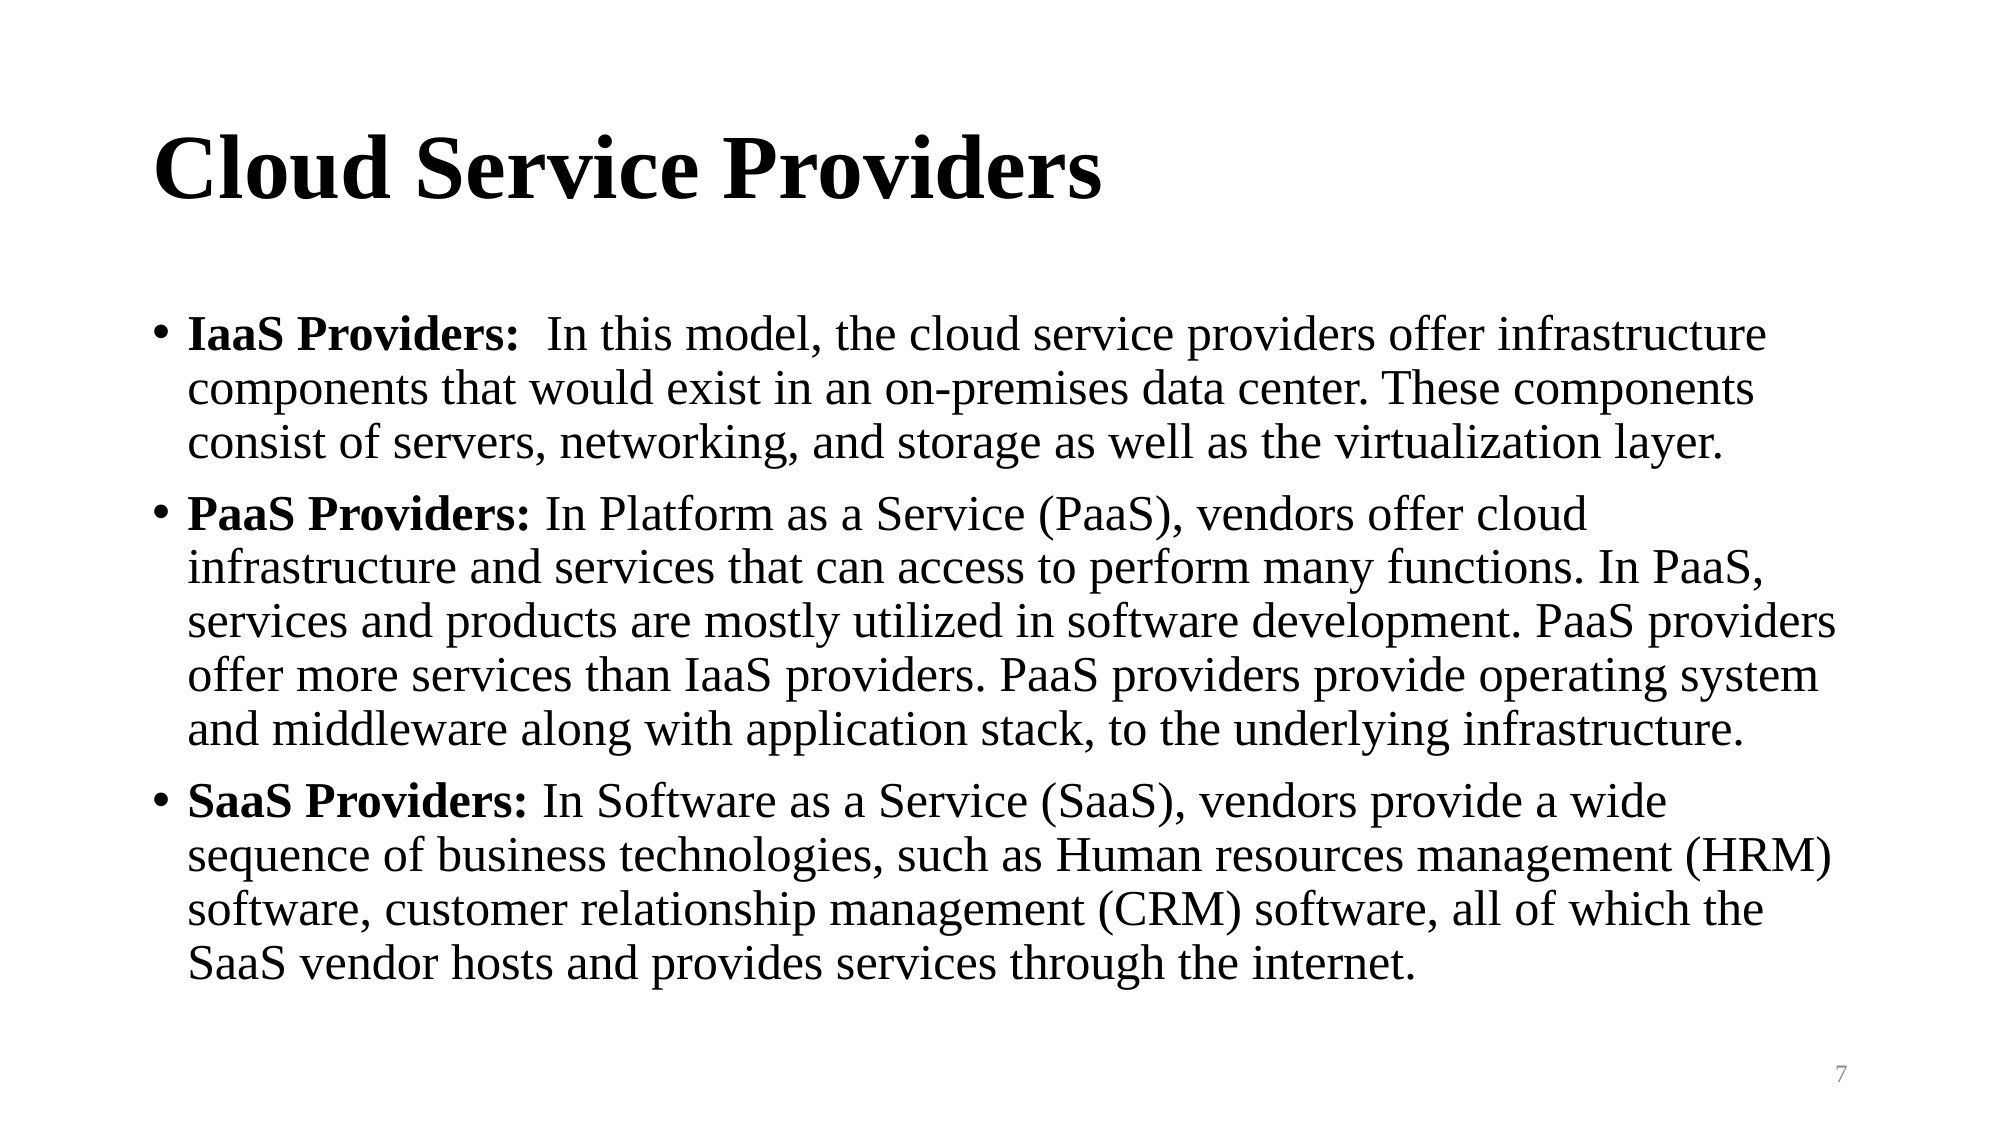

# Cloud Service Providers
IaaS Providers:  In this model, the cloud service providers offer infrastructure components that would exist in an on-premises data center. These components consist of servers, networking, and storage as well as the virtualization layer.
PaaS Providers: In Platform as a Service (PaaS), vendors offer cloud infrastructure and services that can access to perform many functions. In PaaS, services and products are mostly utilized in software development. PaaS providers offer more services than IaaS providers. PaaS providers provide operating system and middleware along with application stack, to the underlying infrastructure.
SaaS Providers: In Software as a Service (SaaS), vendors provide a wide sequence of business technologies, such as Human resources management (HRM) software, customer relationship management (CRM) software, all of which the SaaS vendor hosts and provides services through the internet.

7